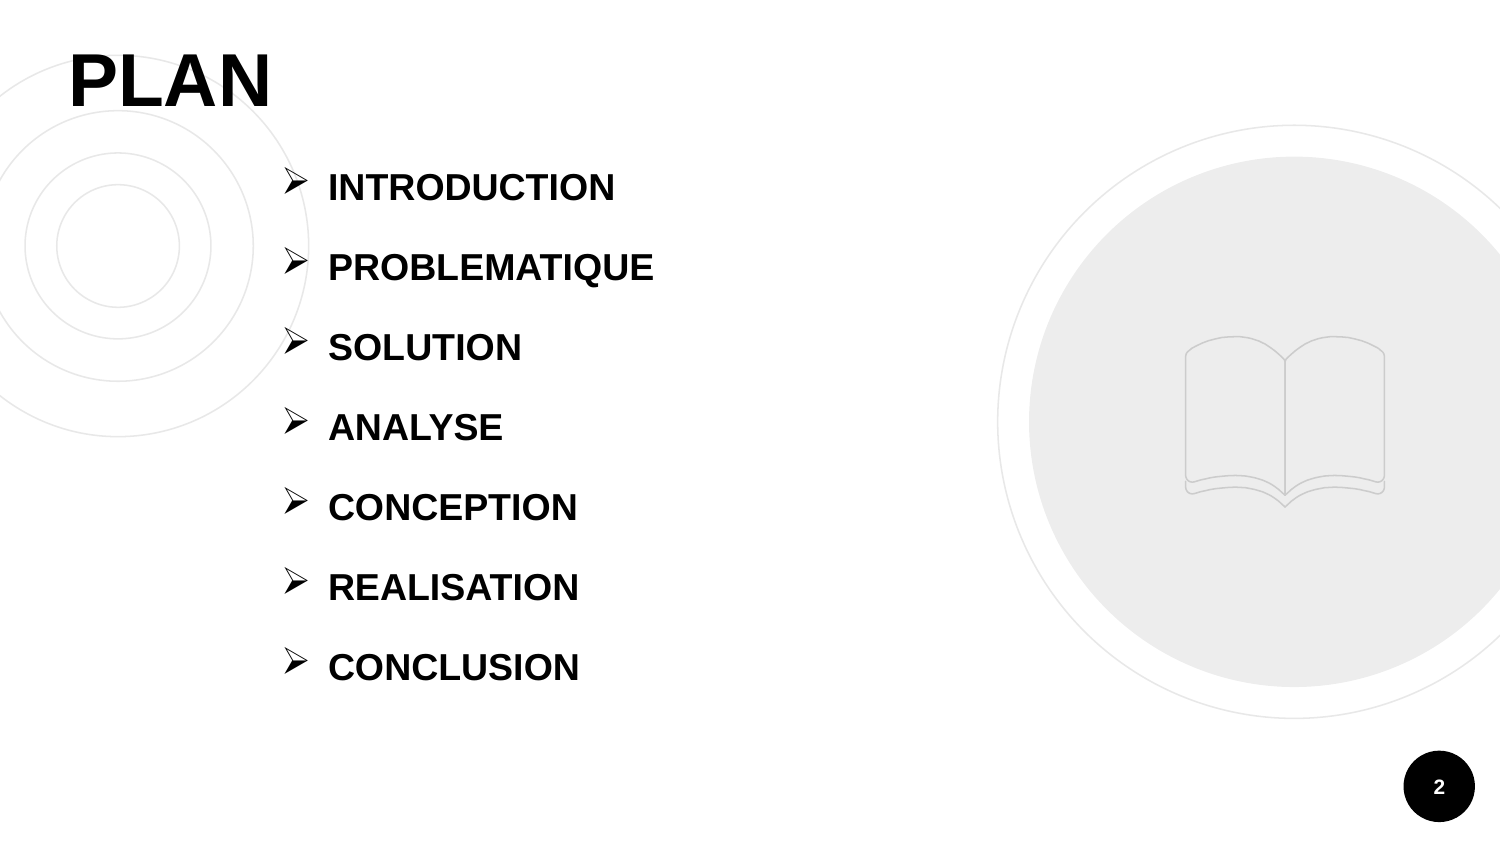

# PLAN
INTRODUCTION
PROBLEMATIQUE
SOLUTION
ANALYSE
CONCEPTION
REALISATION
CONCLUSION

2